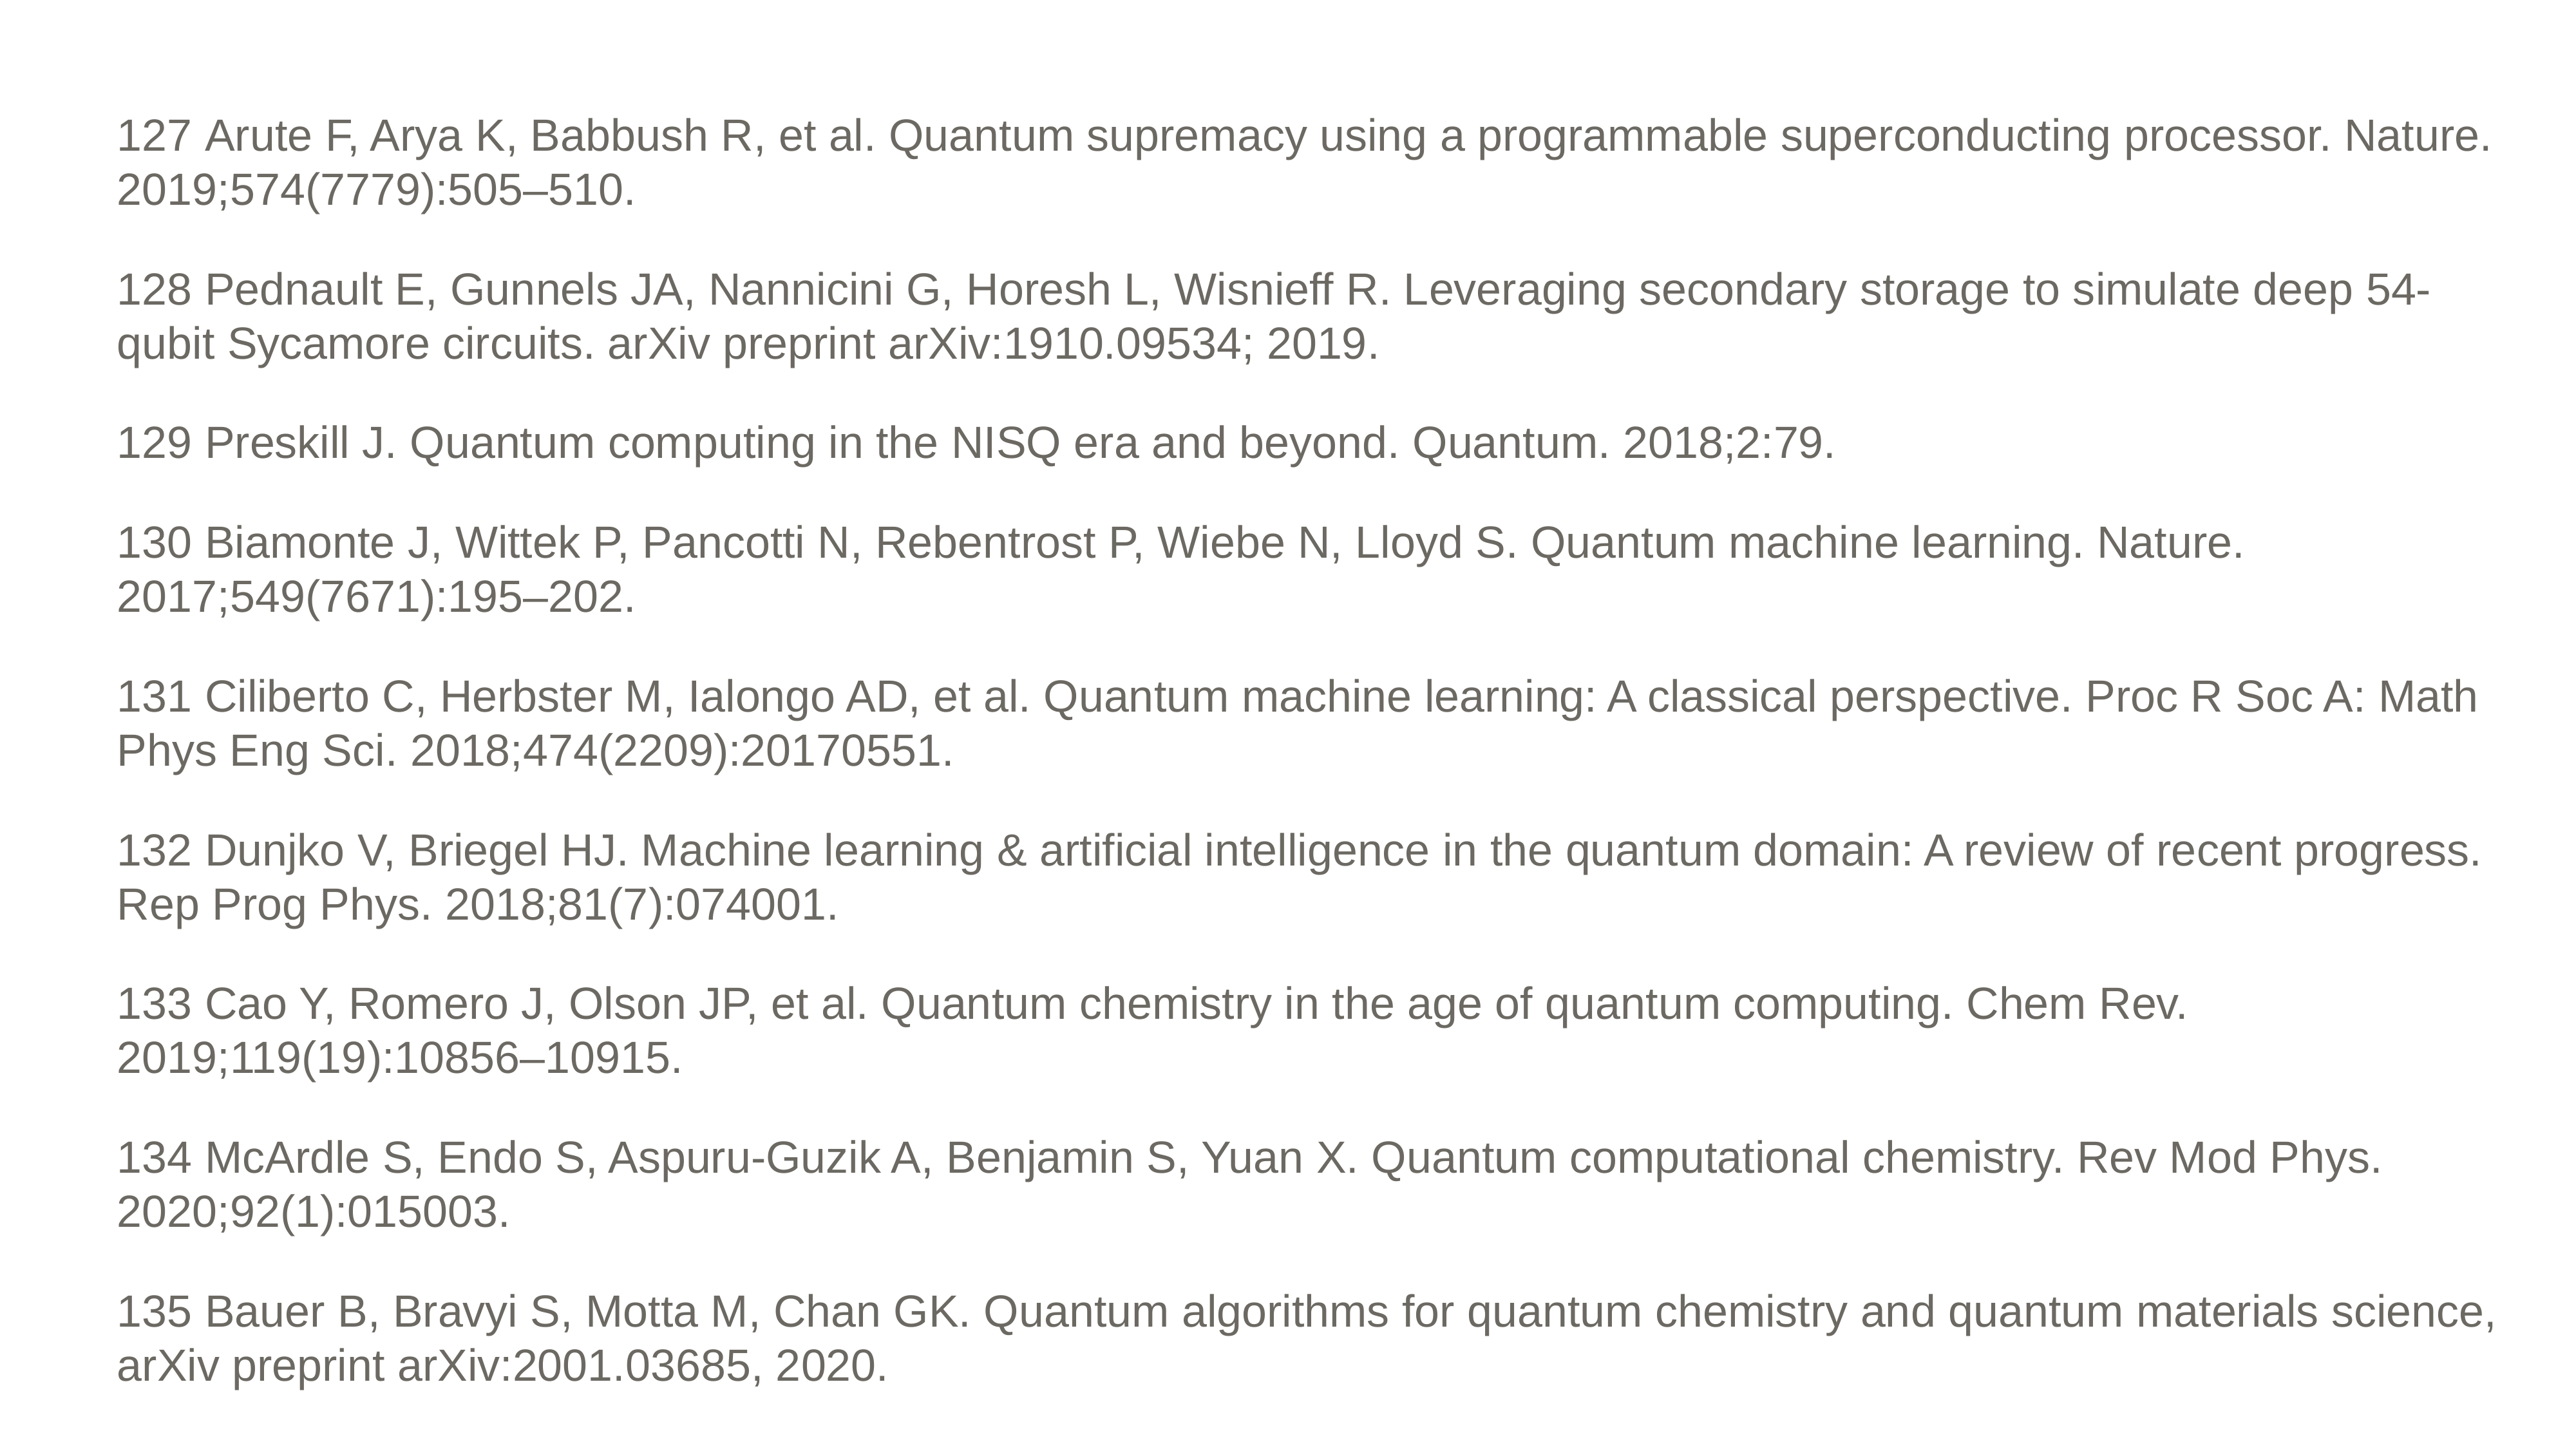

127 Arute F, Arya K, Babbush R, et al. Quantum supremacy using a programmable superconducting processor. Nature. 2019;574(7779):505–510.
128 Pednault E, Gunnels JA, Nannicini G, Horesh L, Wisnieff R. Leveraging secondary storage to simulate deep 54-qubit Sycamore circuits. arXiv preprint arXiv:1910.09534; 2019.
129 Preskill J. Quantum computing in the NISQ era and beyond. Quantum. 2018;2:79.
130 Biamonte J, Wittek P, Pancotti N, Rebentrost P, Wiebe N, Lloyd S. Quantum machine learning. Nature. 2017;549(7671):195–202.
131 Ciliberto C, Herbster M, Ialongo AD, et al. Quantum machine learning: A classical perspective. Proc R Soc A: Math Phys Eng Sci. 2018;474(2209):20170551.
132 Dunjko V, Briegel HJ. Machine learning & artificial intelligence in the quantum domain: A review of recent progress. Rep Prog Phys. 2018;81(7):074001.
133 Cao Y, Romero J, Olson JP, et al. Quantum chemistry in the age of quantum computing. Chem Rev. 2019;119(19):10856–10915.
134 McArdle S, Endo S, Aspuru-Guzik A, Benjamin S, Yuan X. Quantum computational chemistry. Rev Mod Phys. 2020;92(1):015003.
135 Bauer B, Bravyi S, Motta M, Chan GK. Quantum algorithms for quantum chemistry and quantum materials science, arXiv preprint arXiv:2001.03685, 2020.